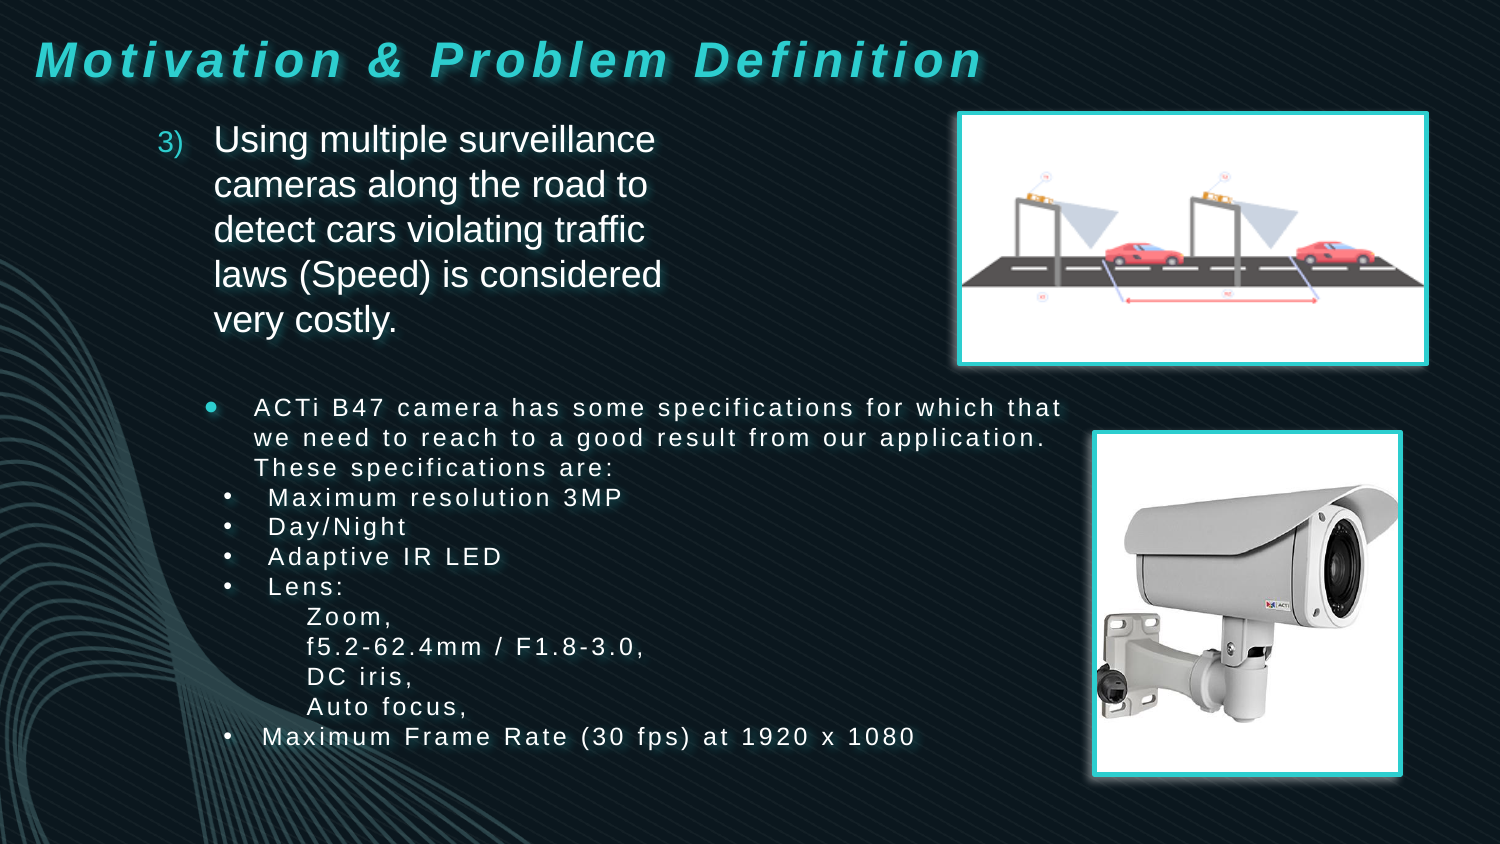

# Motivation & Problem Definition

Using multiple surveillance cameras along the road to detect cars violating traffic laws (Speed) is considered very costly.

ACTi B47 camera has some specifications for which that we need to reach to a good result from our application. These specifications are:
Maximum resolution 3MP
Day/Night
Adaptive IR LED
Lens:
        Zoom,
        f5.2-62.4mm / F1.8-3.0,
        DC iris,
        Auto focus,
 Maximum Frame Rate (30 fps) at 1920 x 1080